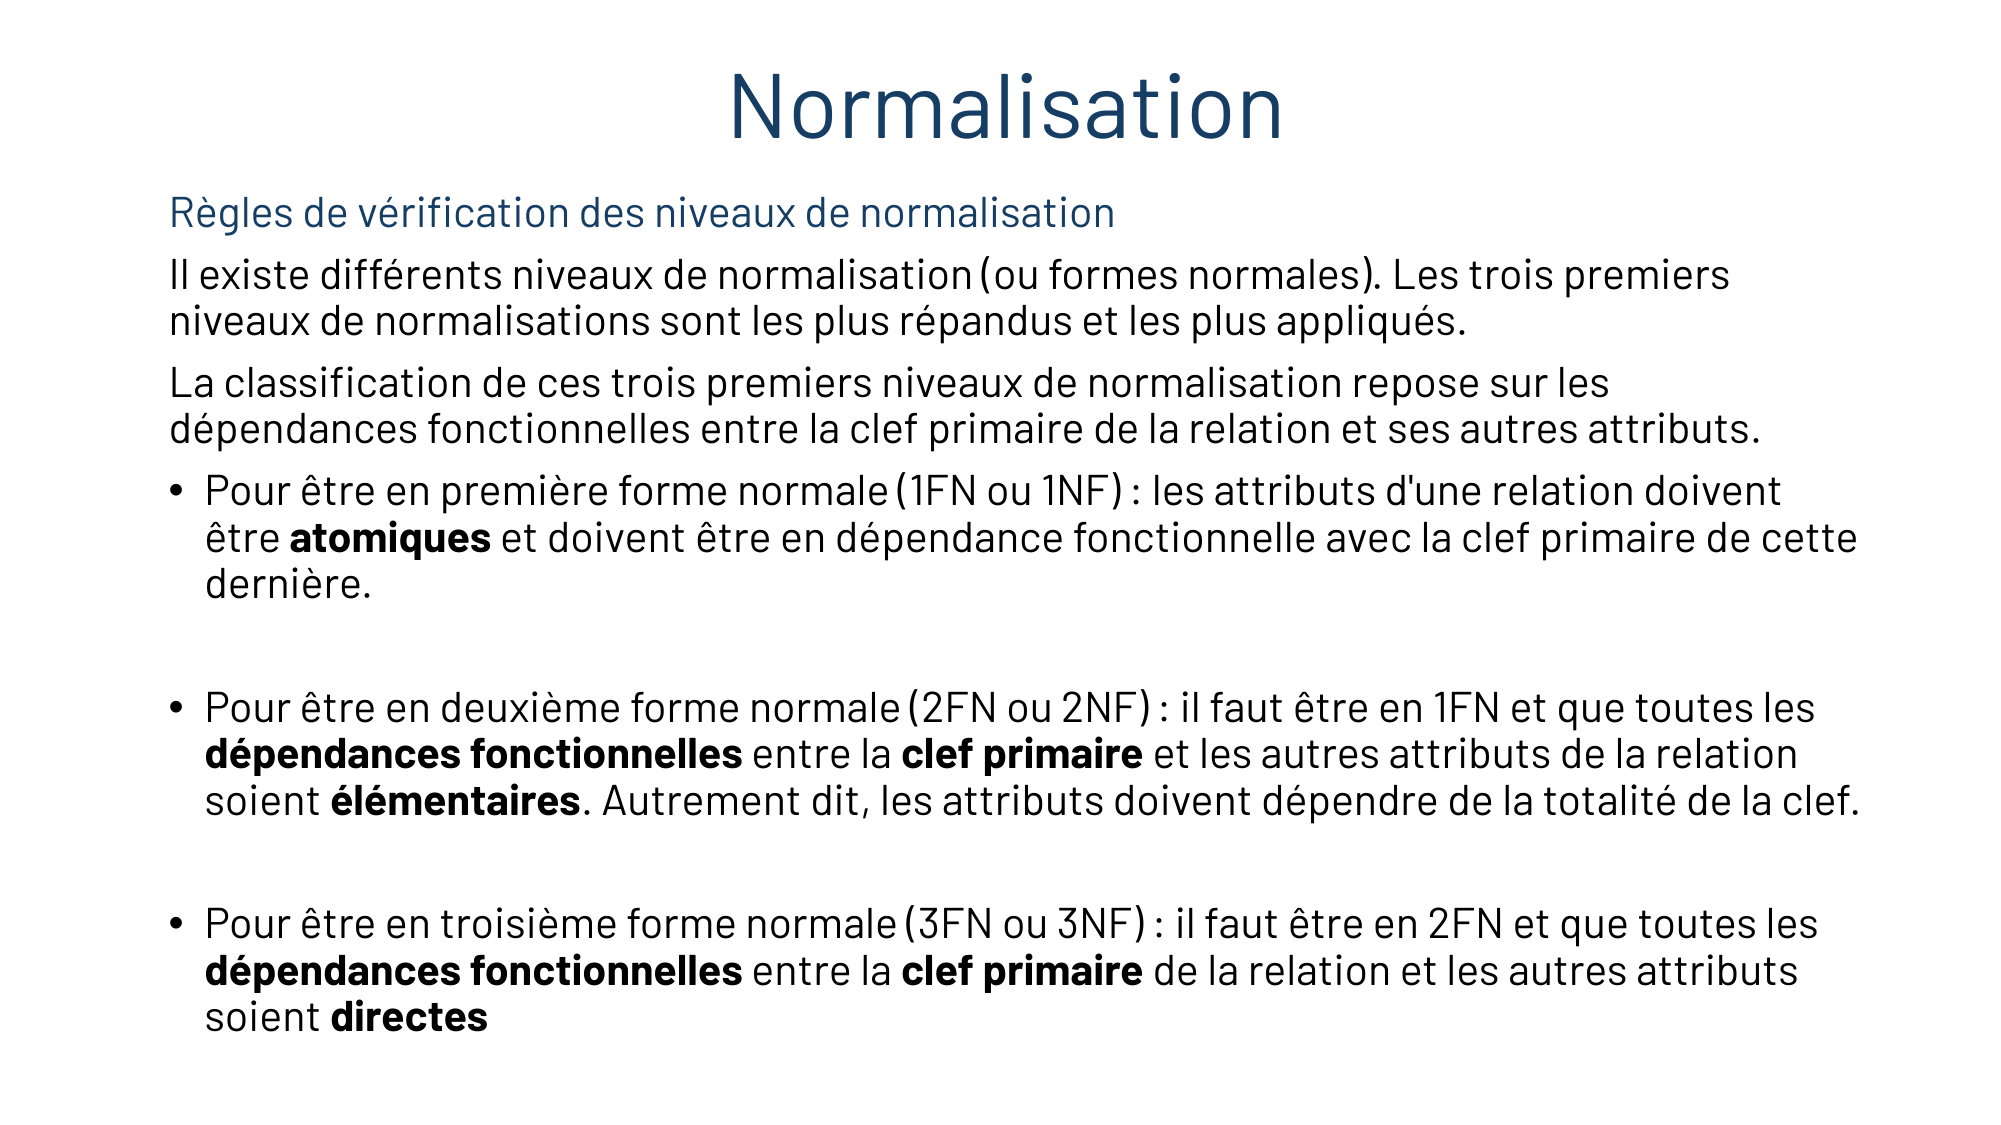

# Normalisation
Règles de vérification des niveaux de normalisation
Il existe différents niveaux de normalisation (ou formes normales). Les trois premiers niveaux de normalisations sont les plus répandus et les plus appliqués.
La classification de ces trois premiers niveaux de normalisation repose sur les dépendances fonctionnelles entre la clef primaire de la relation et ses autres attributs.
Pour être en première forme normale (1FN ou 1NF) : les attributs d'une relation doivent être atomiques et doivent être en dépendance fonctionnelle avec la clef primaire de cette dernière.

Pour être en deuxième forme normale (2FN ou 2NF) : il faut être en 1FN et que toutes les dépendances fonctionnelles entre la clef primaire et les autres attributs de la relation soient élémentaires. Autrement dit, les attributs doivent dépendre de la totalité de la clef.

Pour être en troisième forme normale (3FN ou 3NF) : il faut être en 2FN et que toutes les dépendances fonctionnelles entre la clef primaire de la relation et les autres attributs soient directes